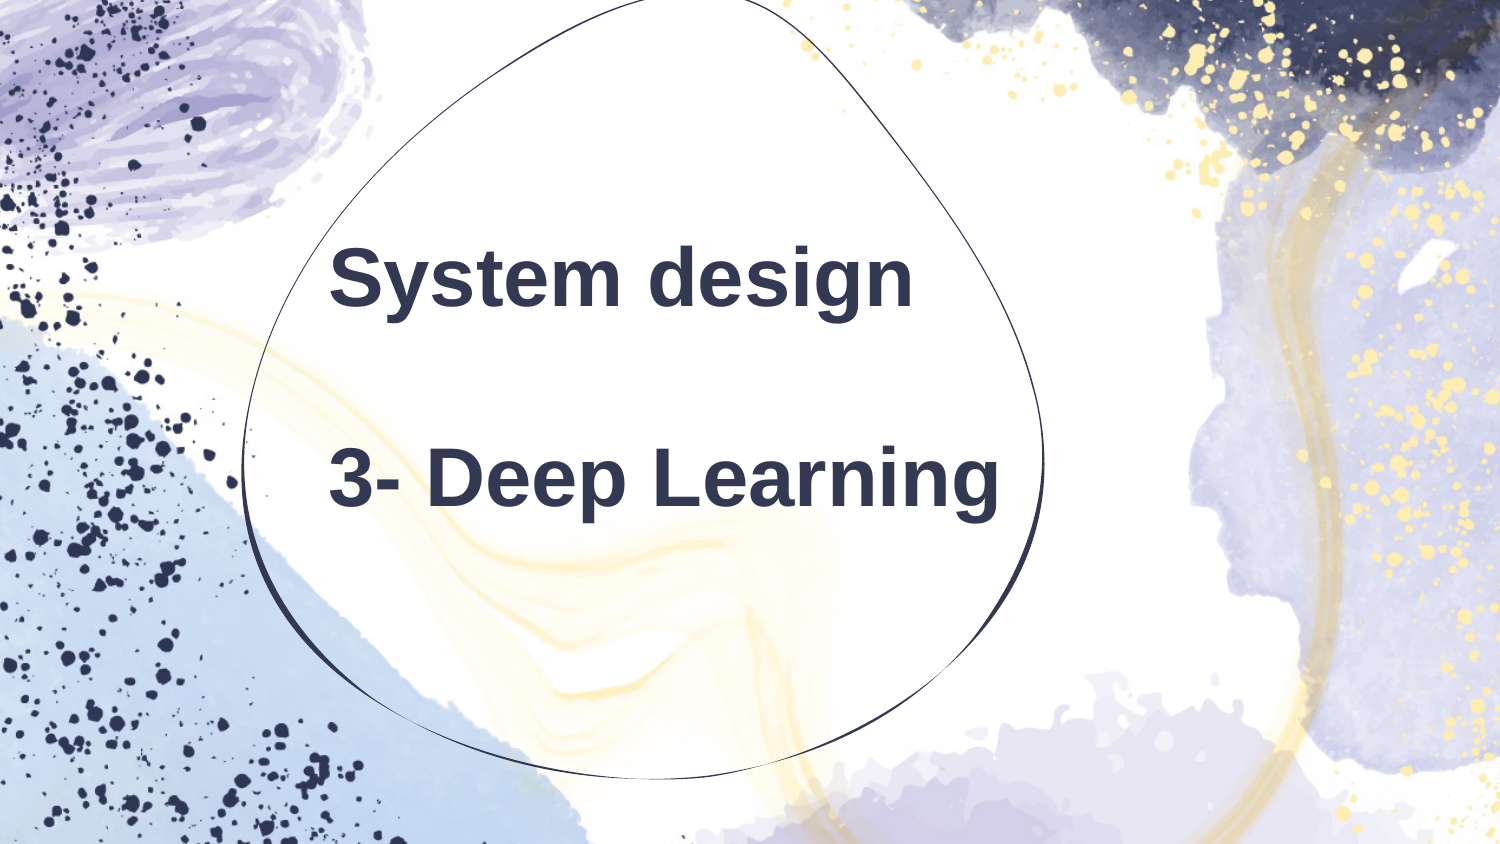

`
# System design 3- Deep Learning